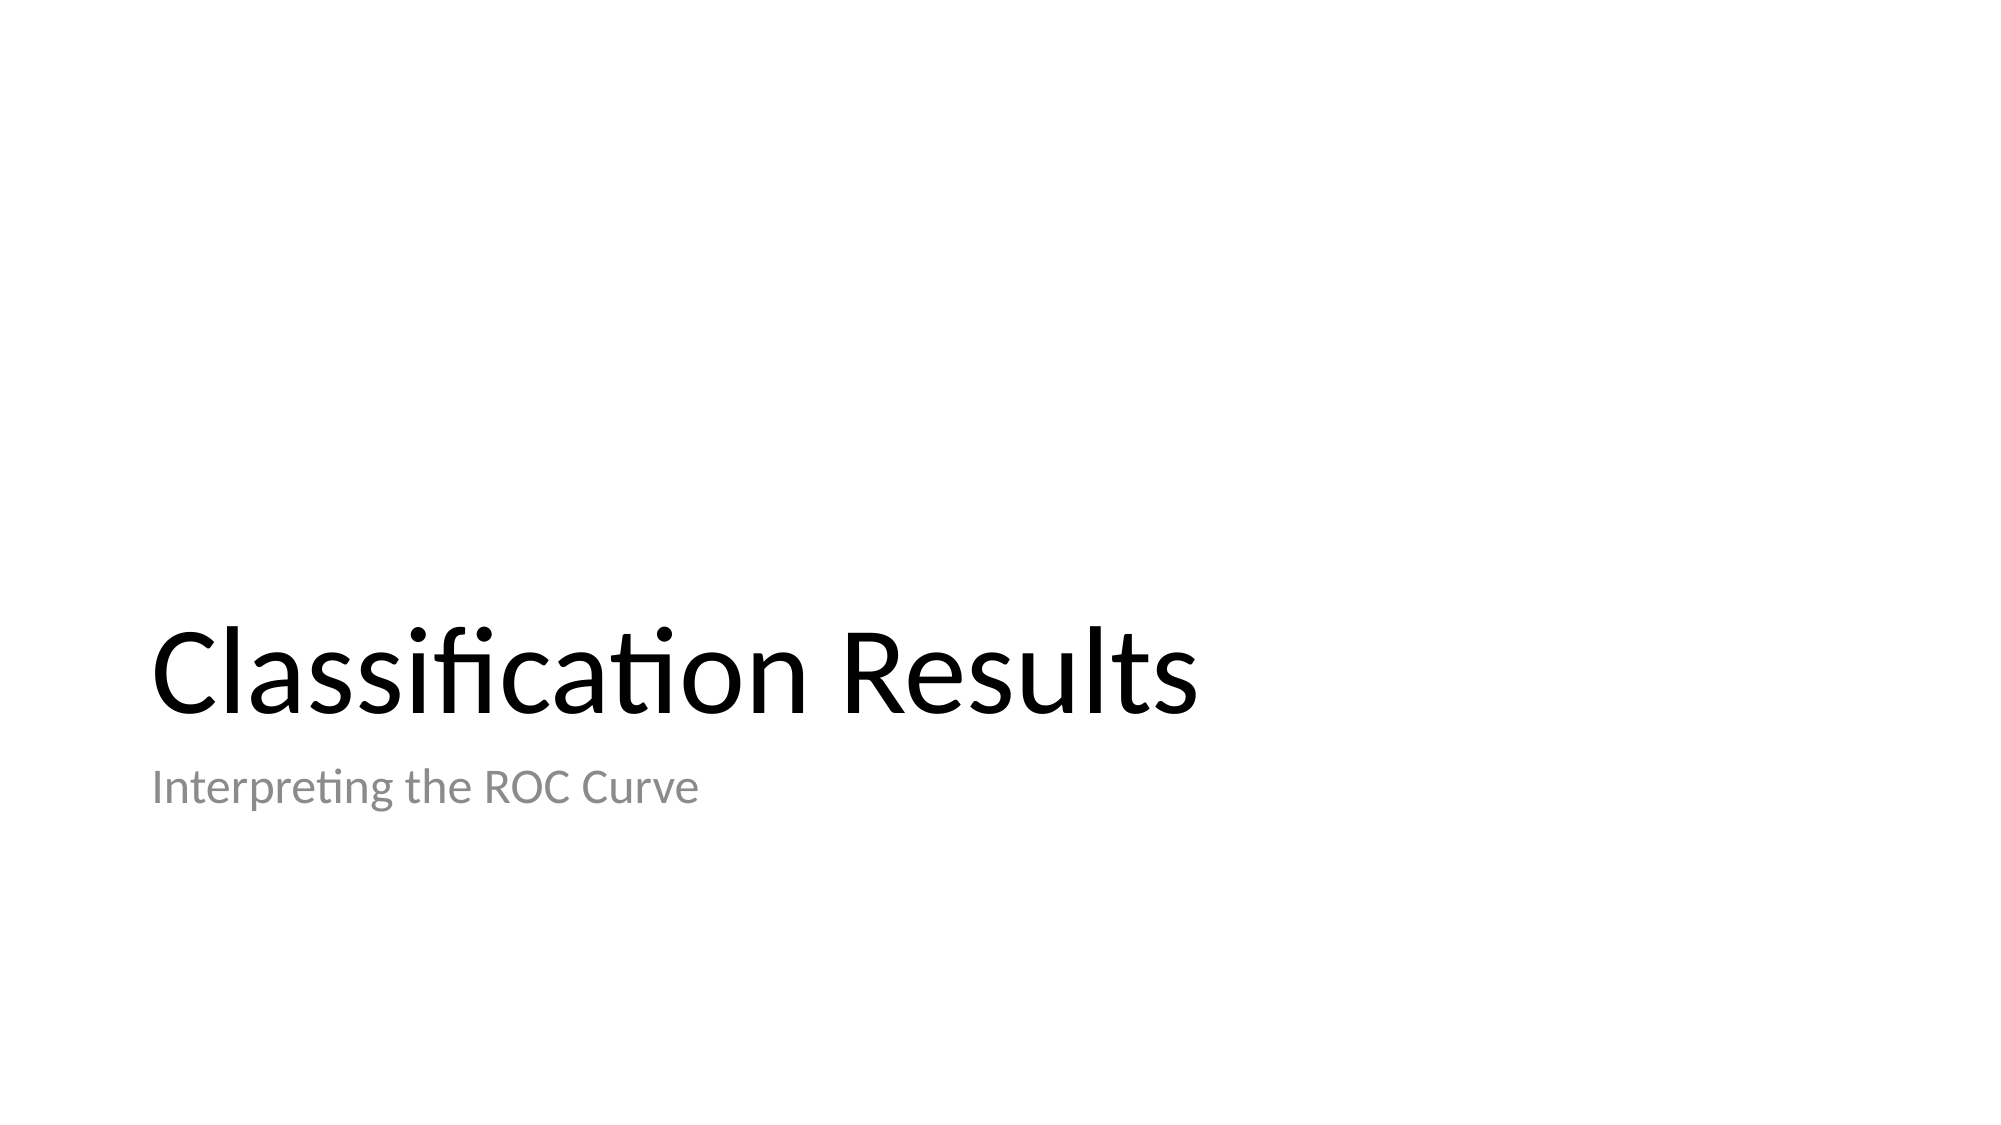

# Classification Results
Interpreting the ROC Curve